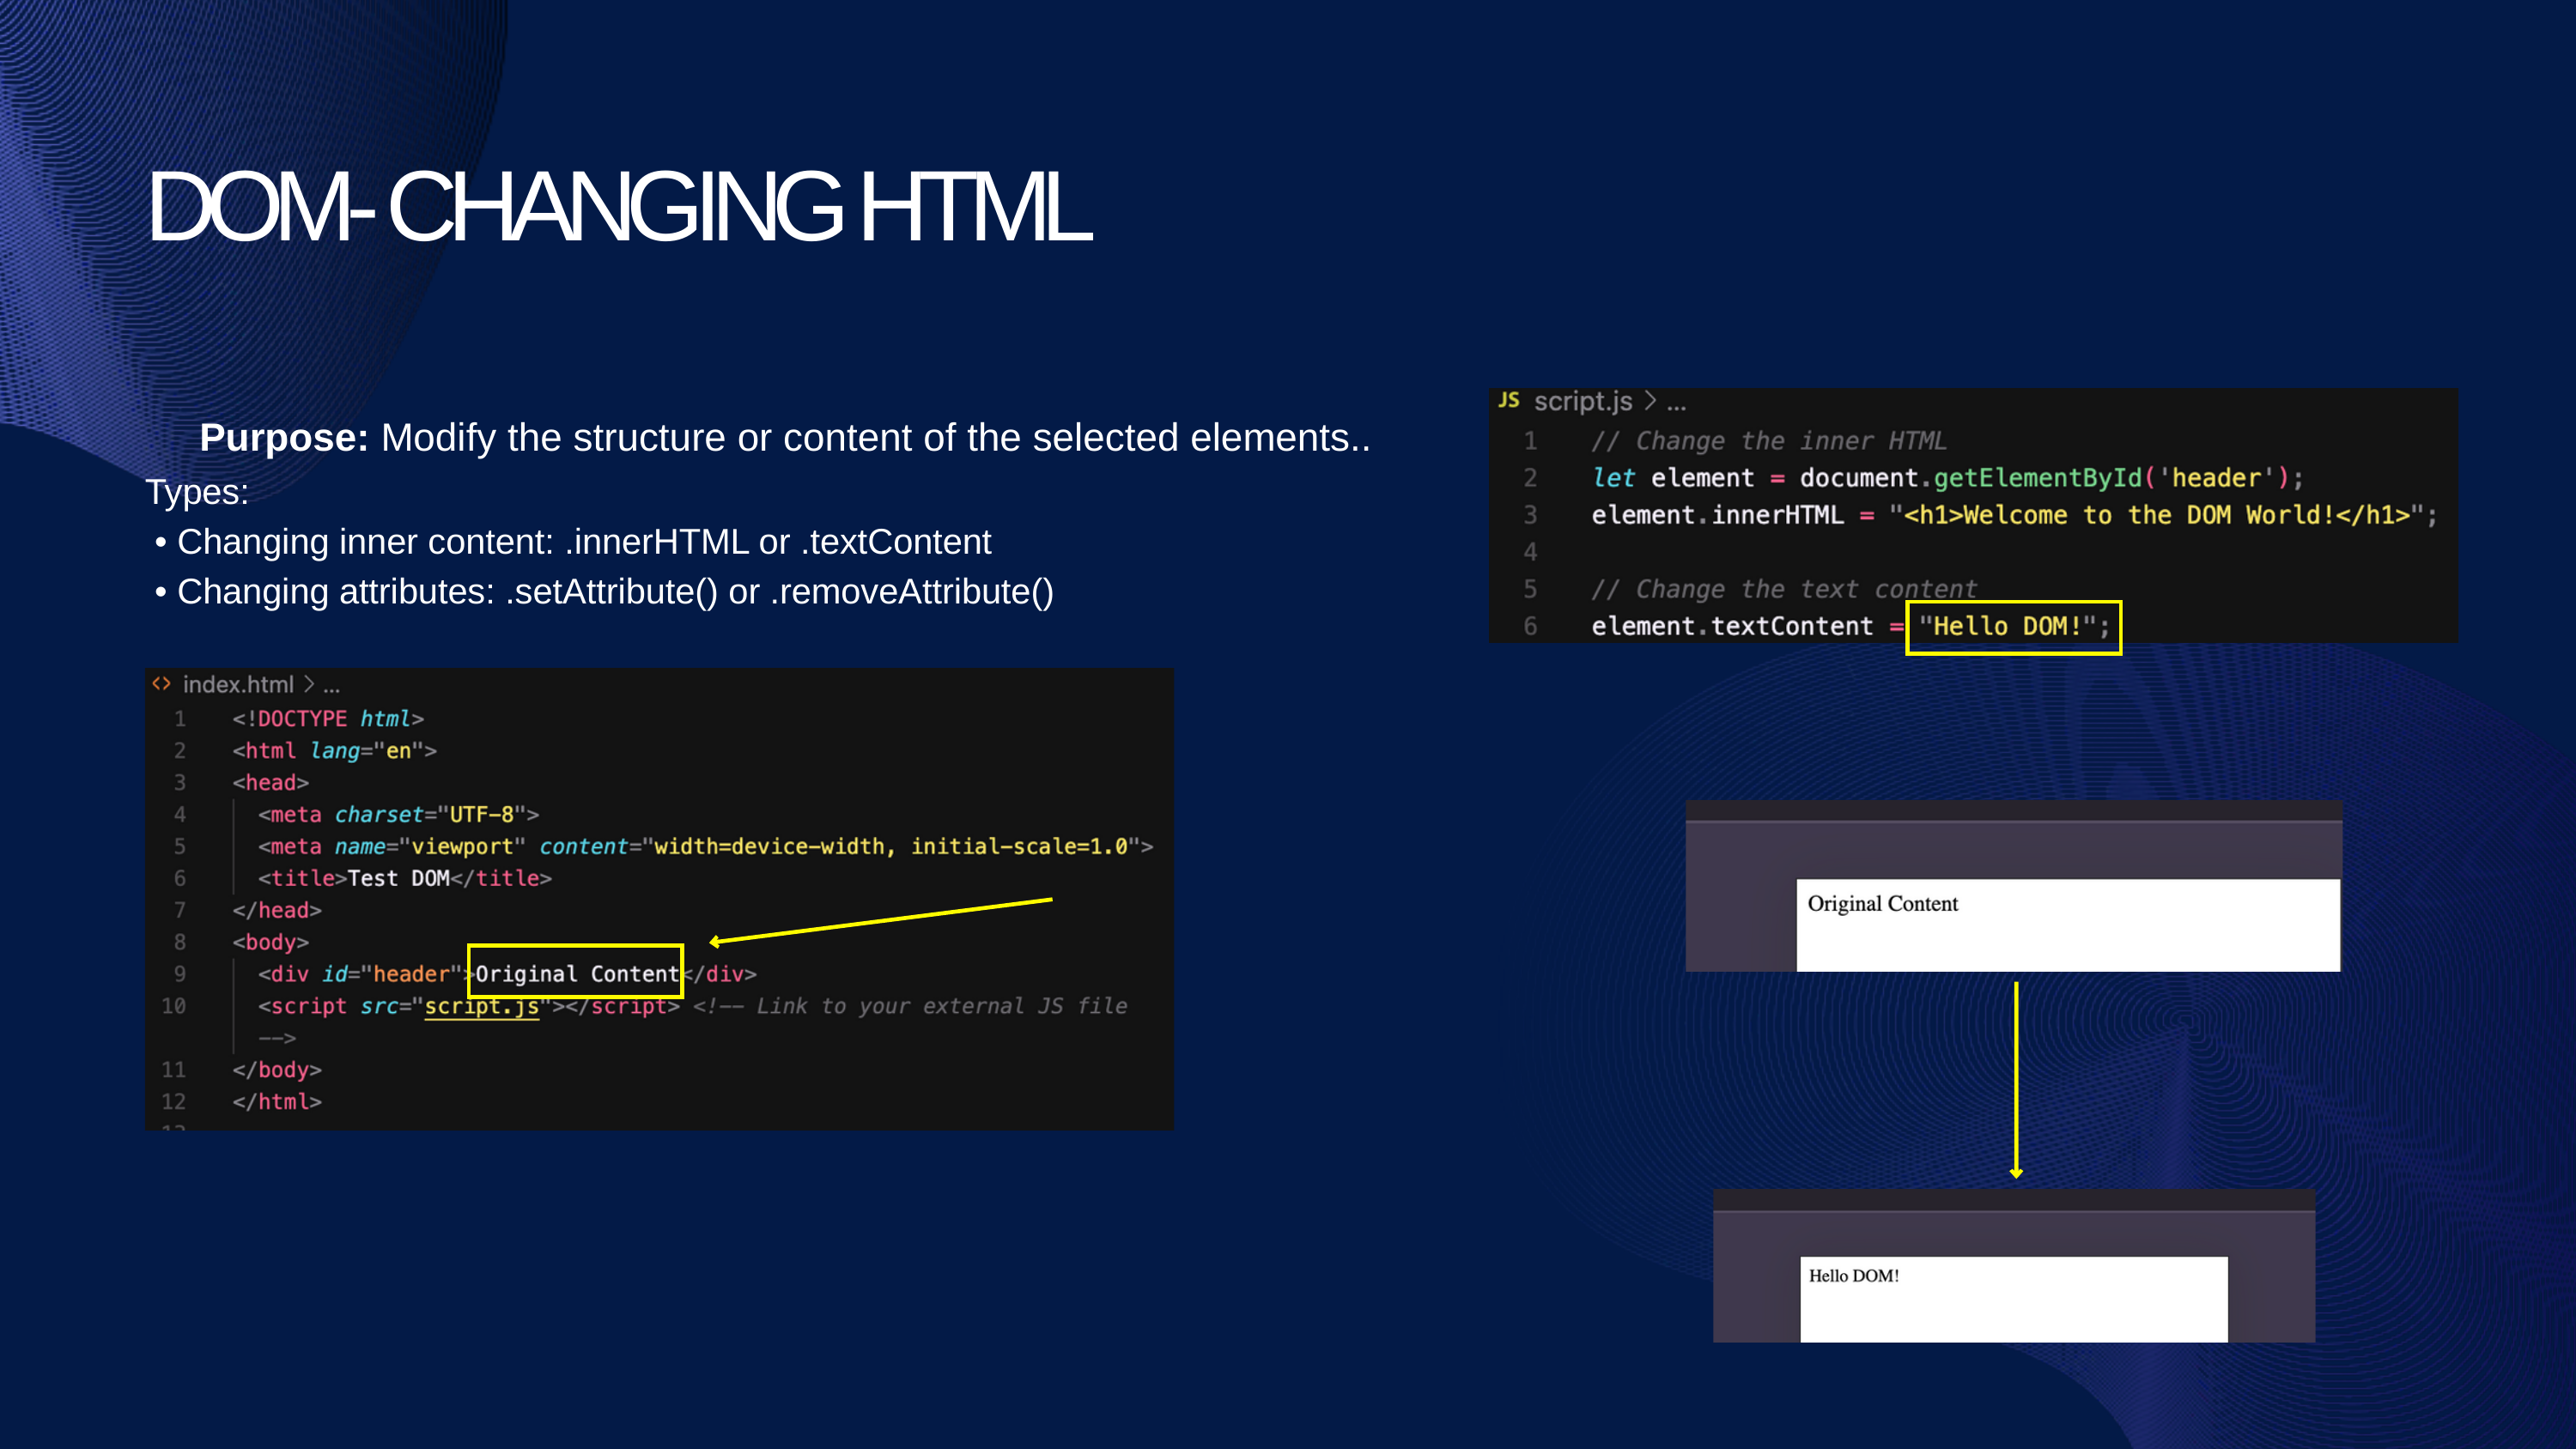

DOM- CHANGING HTML

Purpose: Modify the structure or content of the selected elements..
Types:
 • Changing inner content: .innerHTML or .textContent
 • Changing attributes: .setAttribute() or .removeAttribute()